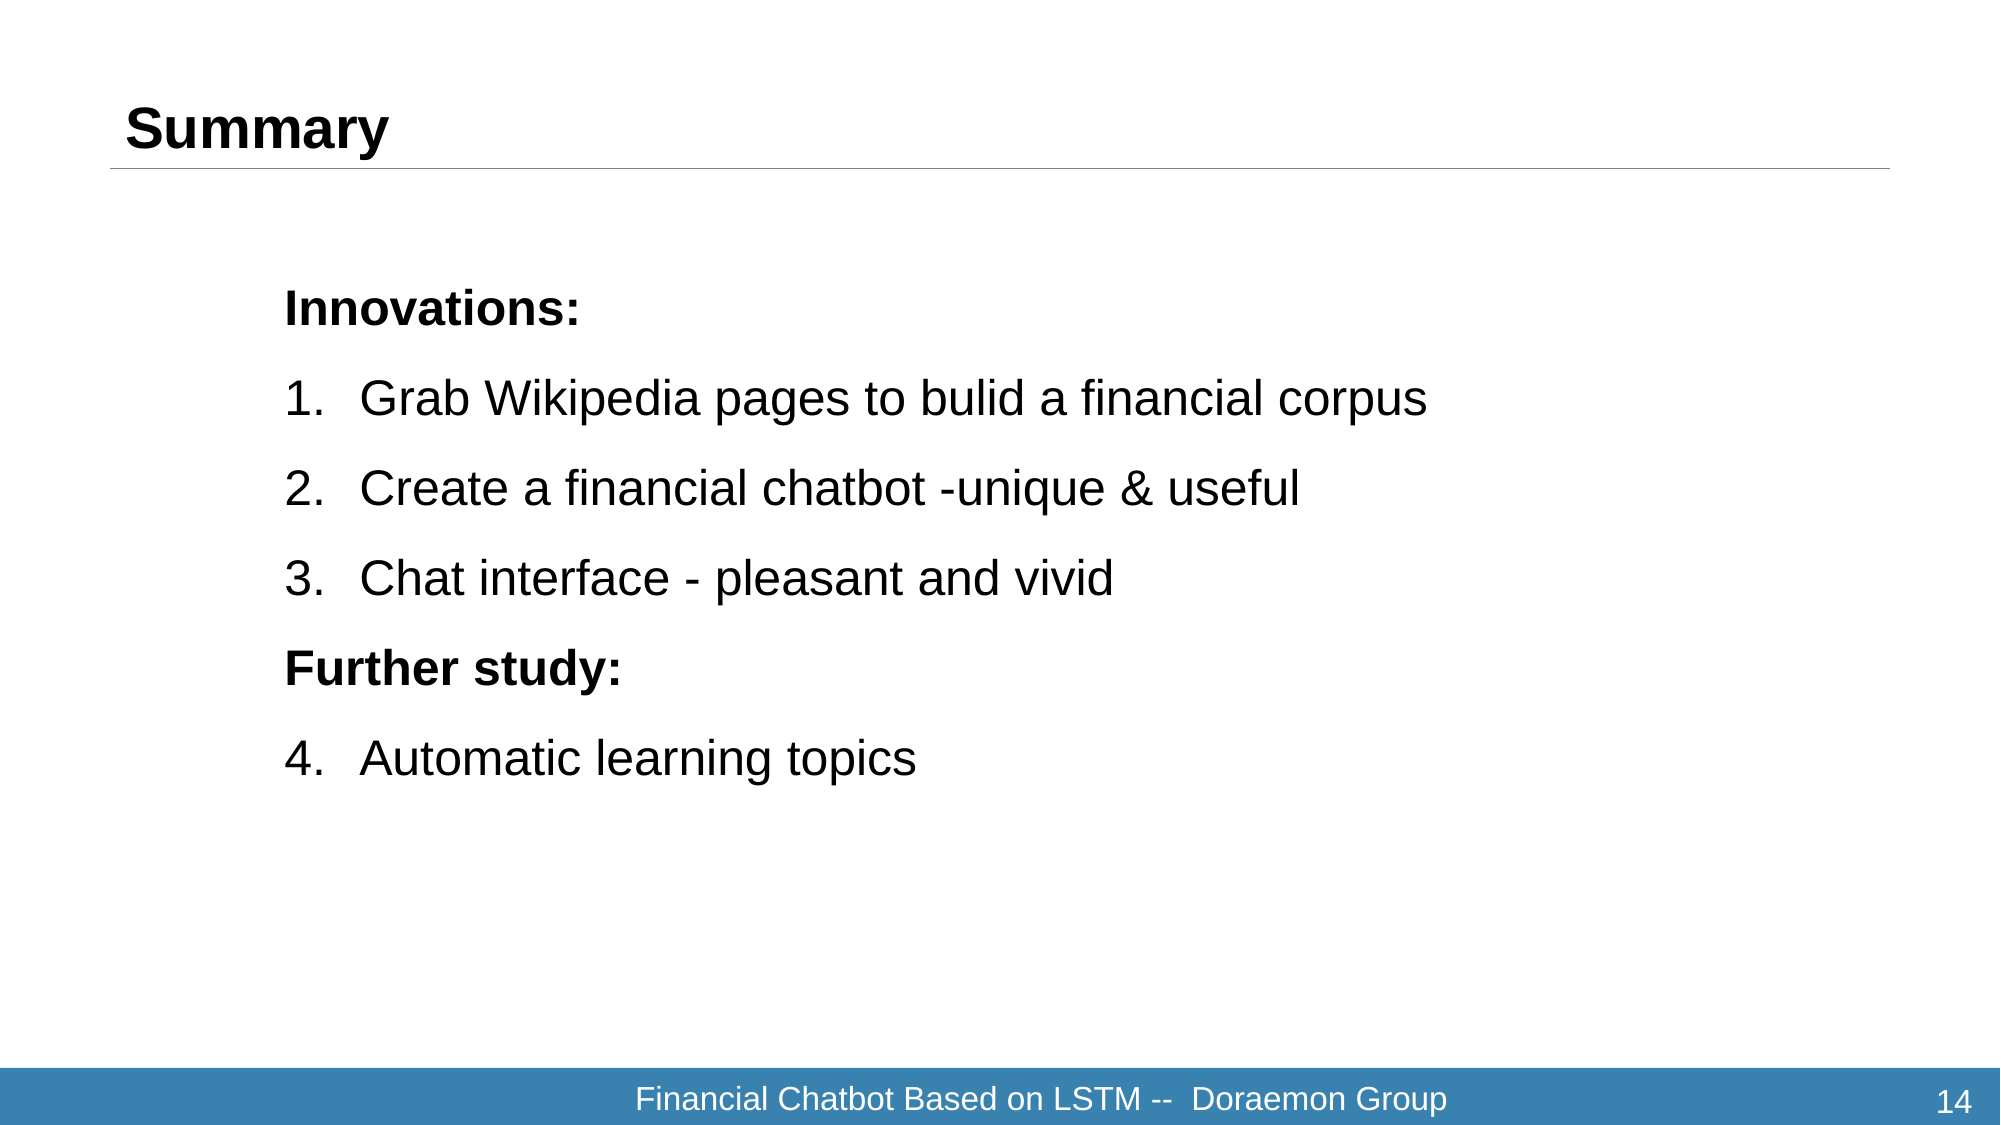

# Summary
Innovations:
Grab Wikipedia pages to bulid a financial corpus
Create a financial chatbot -unique & useful
Chat interface - pleasant and vivid
Further study:
Automatic learning topics

Financial Chatbot Based on LSTM --  Doraemon Group
14